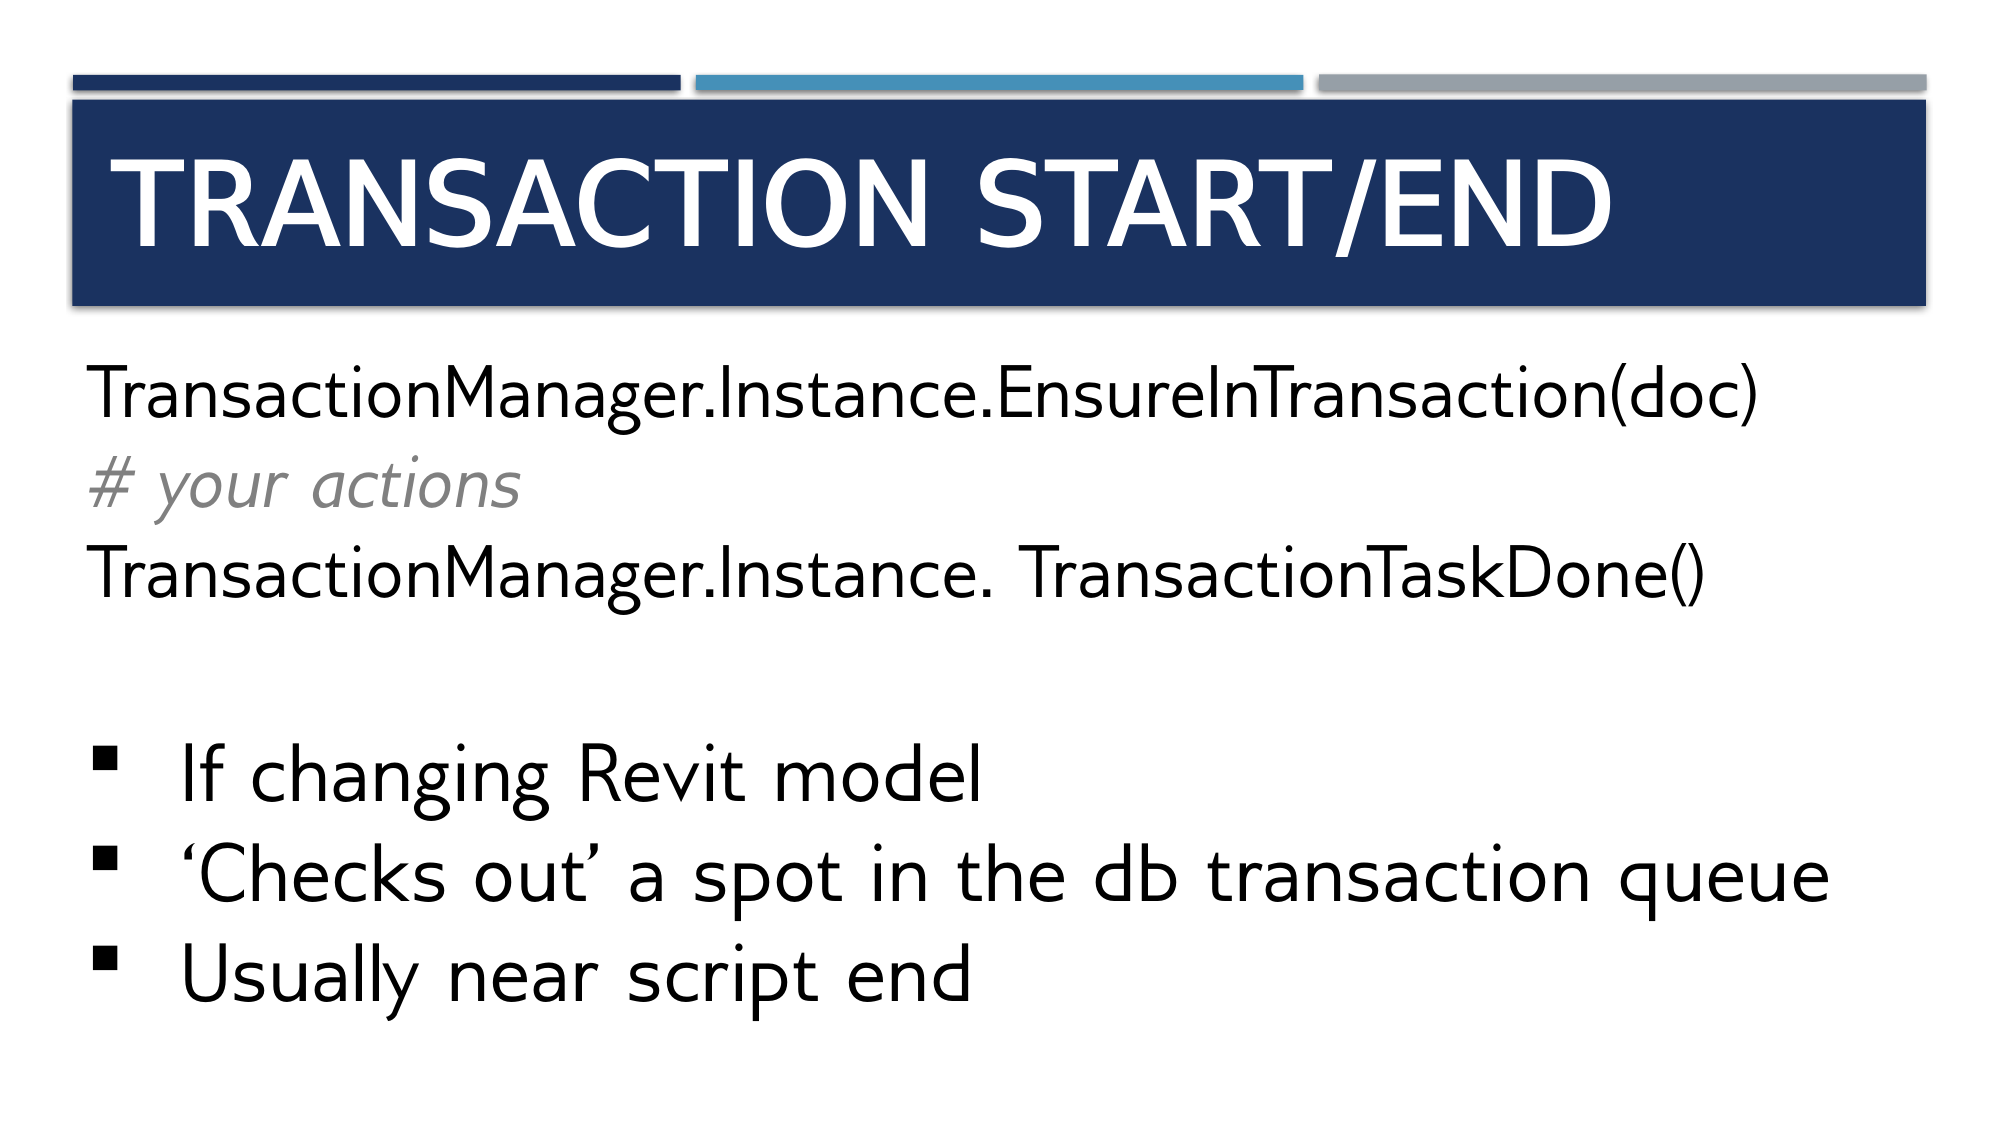

# Transaction start/end
TransactionManager.Instance.EnsureInTransaction(doc)
# your actions
TransactionManager.Instance. TransactionTaskDone()
If changing Revit model
‘Checks out’ a spot in the db transaction queue
Usually near script end